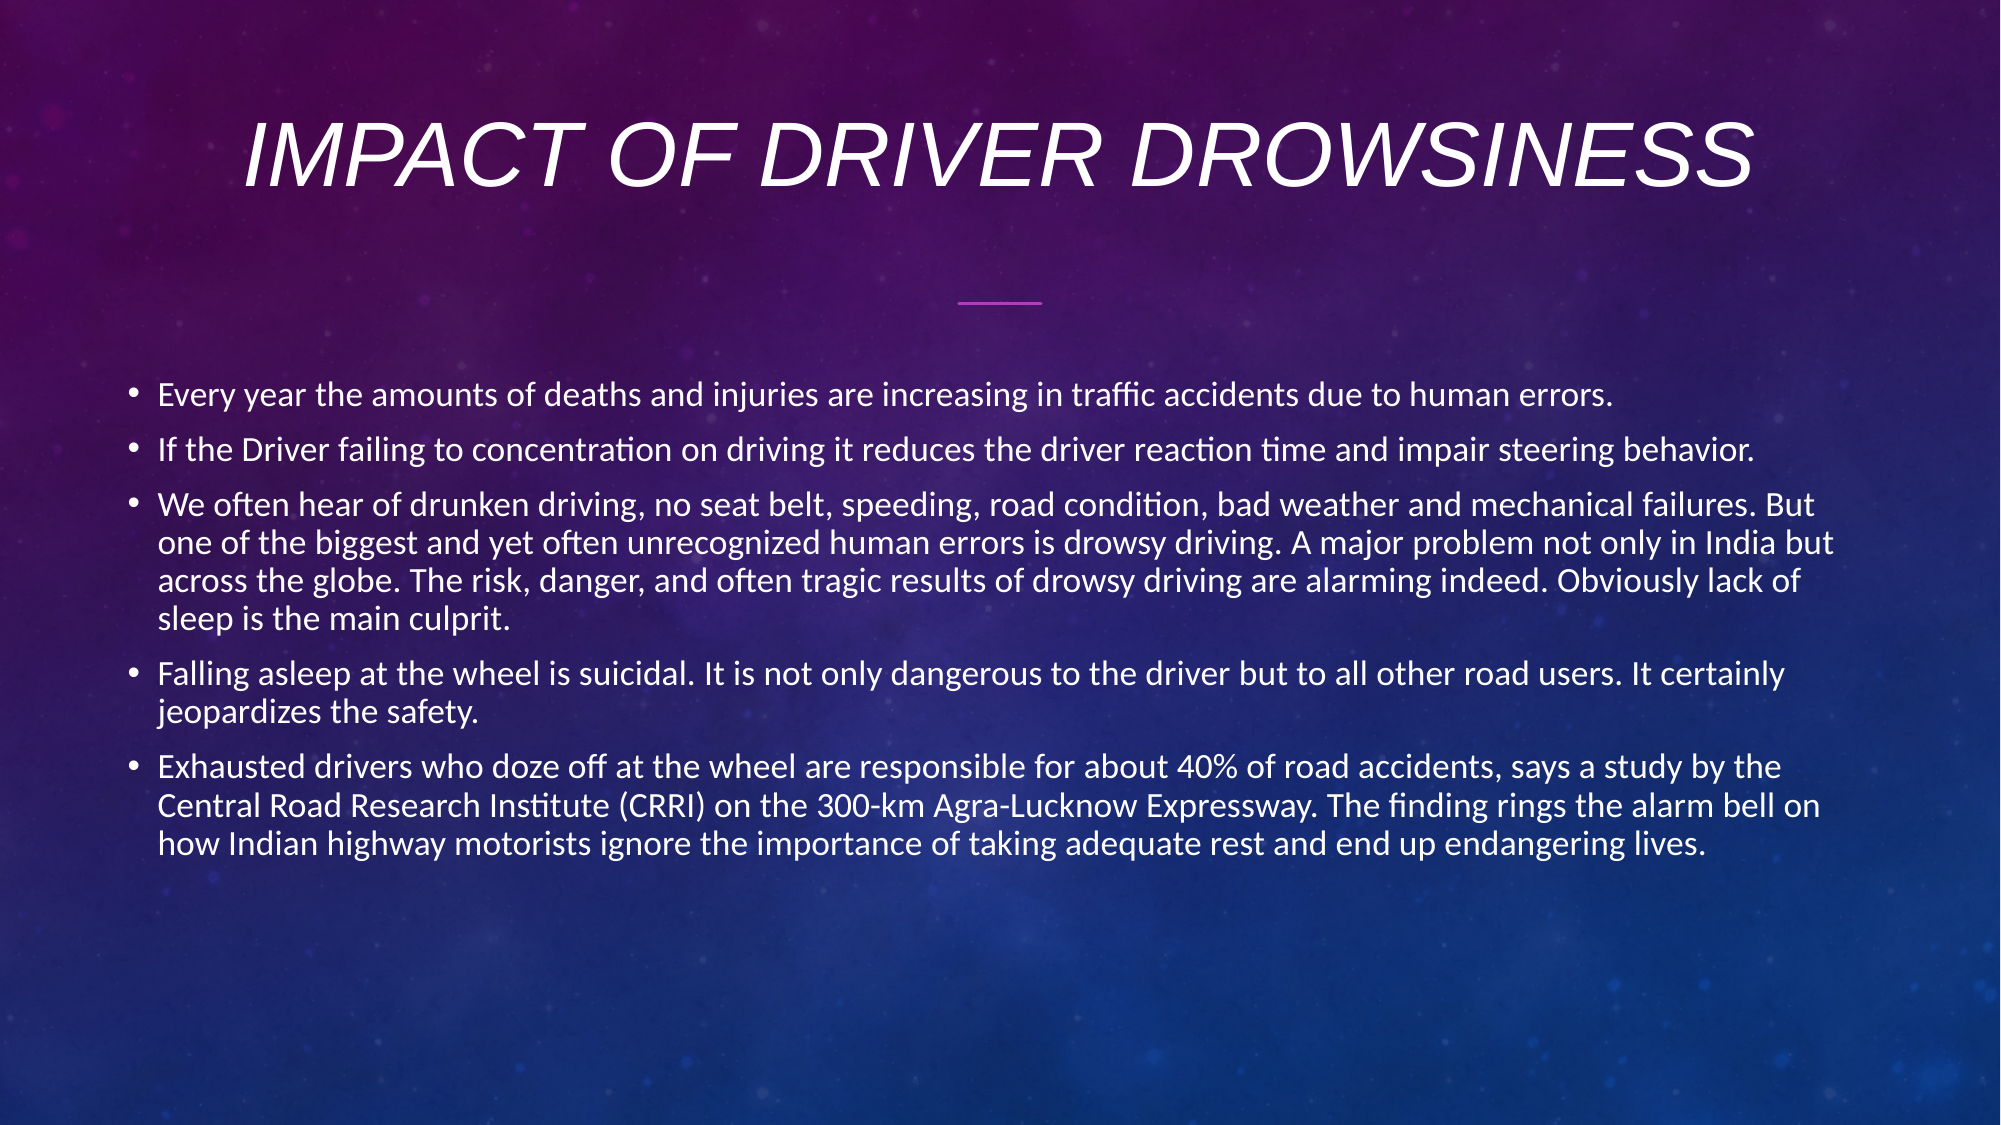

# Impact of Driver Drowsiness

Every year the amounts of deaths and injuries are increasing in traffic accidents due to human errors.
If the Driver failing to concentration on driving it reduces the driver reaction time and impair steering behavior.
We often hear of drunken driving, no seat belt, speeding, road condition, bad weather and mechanical failures. But one of the biggest and yet often unrecognized human errors is drowsy driving. A major problem not only in India but across the globe. The risk, danger, and often tragic results of drowsy driving are alarming indeed. Obviously lack of sleep is the main culprit.
Falling asleep at the wheel is suicidal. It is not only dangerous to the driver but to all other road users. It certainly jeopardizes the safety.
Exhausted drivers who doze off at the wheel are responsible for about 40% of road accidents, says a study by the Central Road Research Institute (CRRI) on the 300-km Agra-Lucknow Expressway. The finding rings the alarm bell on how Indian highway motorists ignore the importance of taking adequate rest and end up endangering lives.